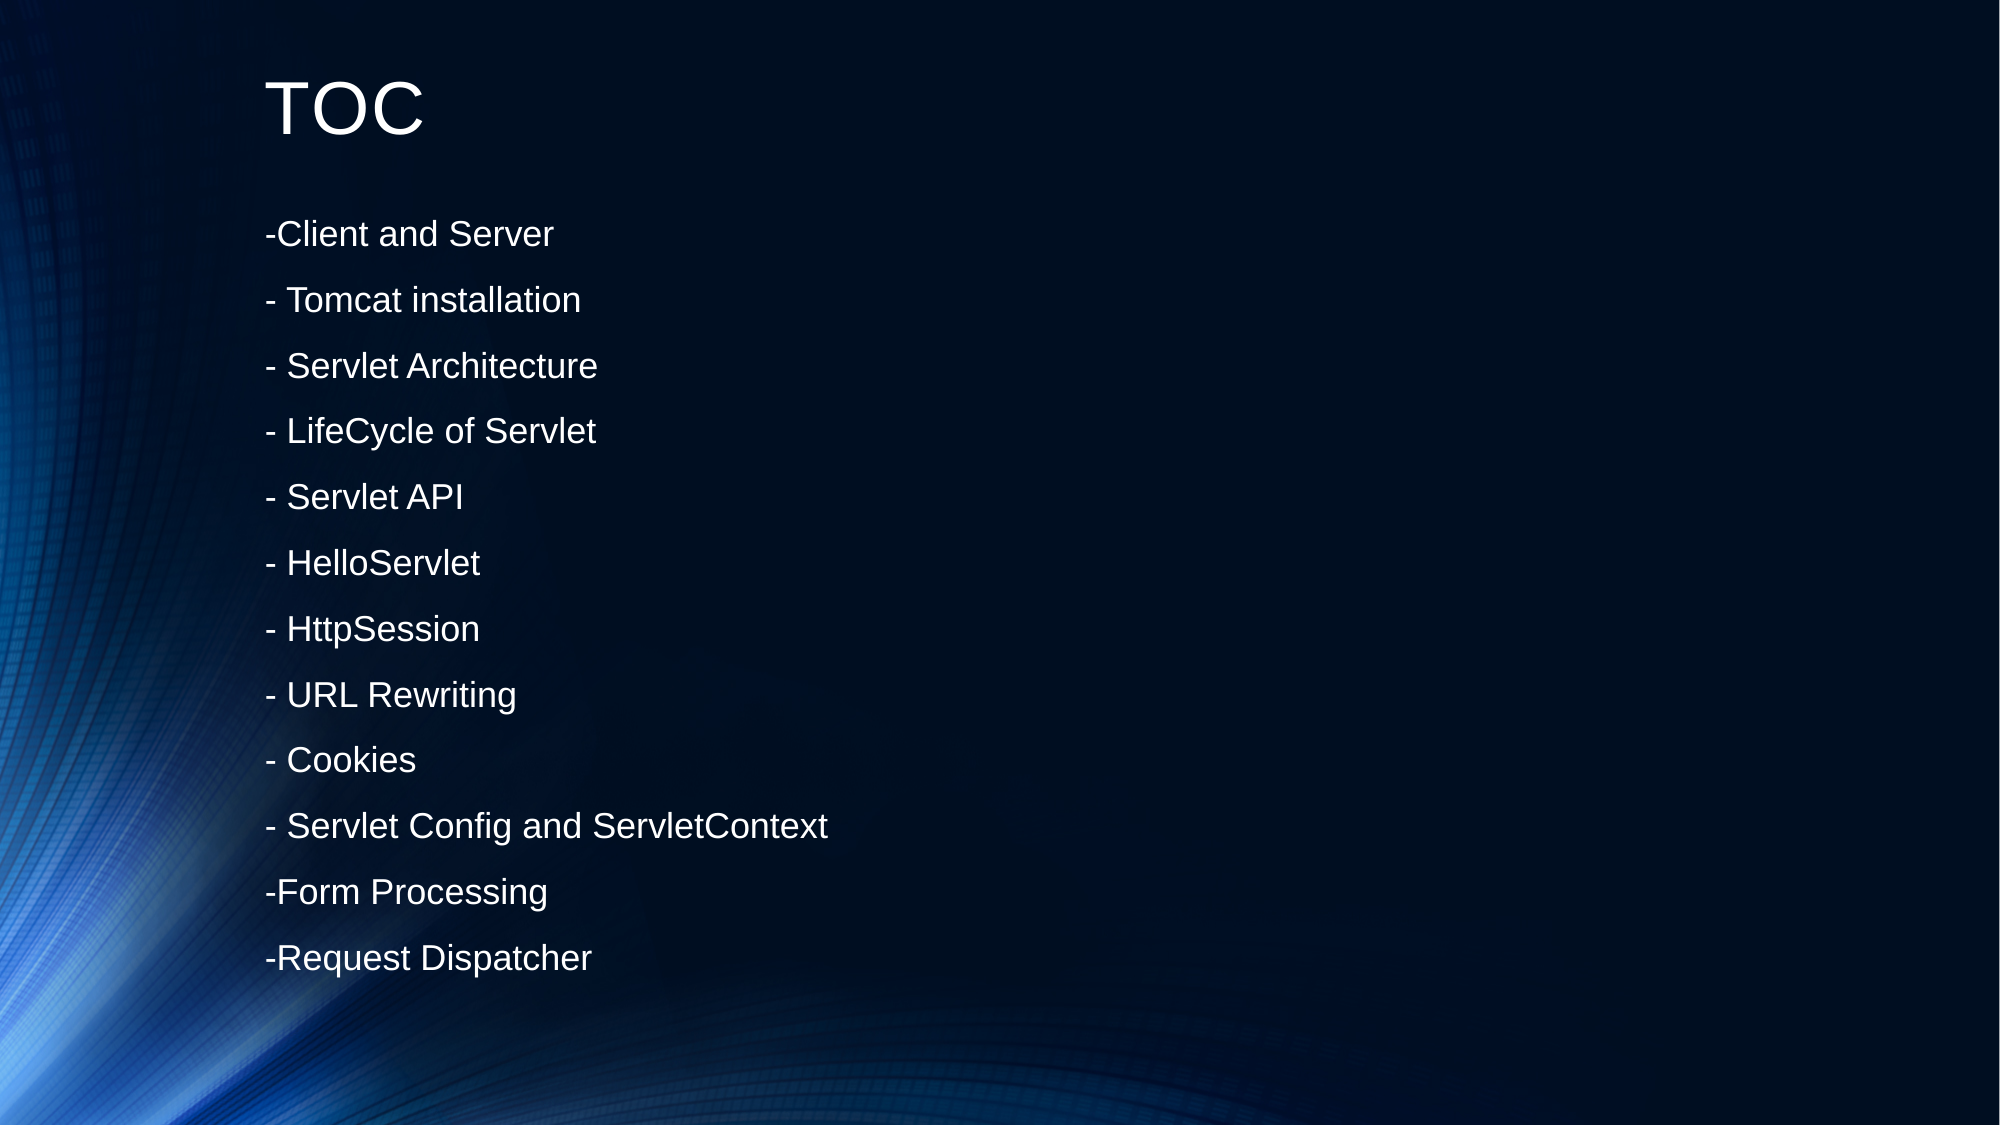

# TOC
-Client and Server
- Tomcat installation
- Servlet Architecture
- LifeCycle of Servlet
- Servlet API
- HelloServlet
- HttpSession
- URL Rewriting
- Cookies
- Servlet Config and ServletContext
-Form Processing
-Request Dispatcher